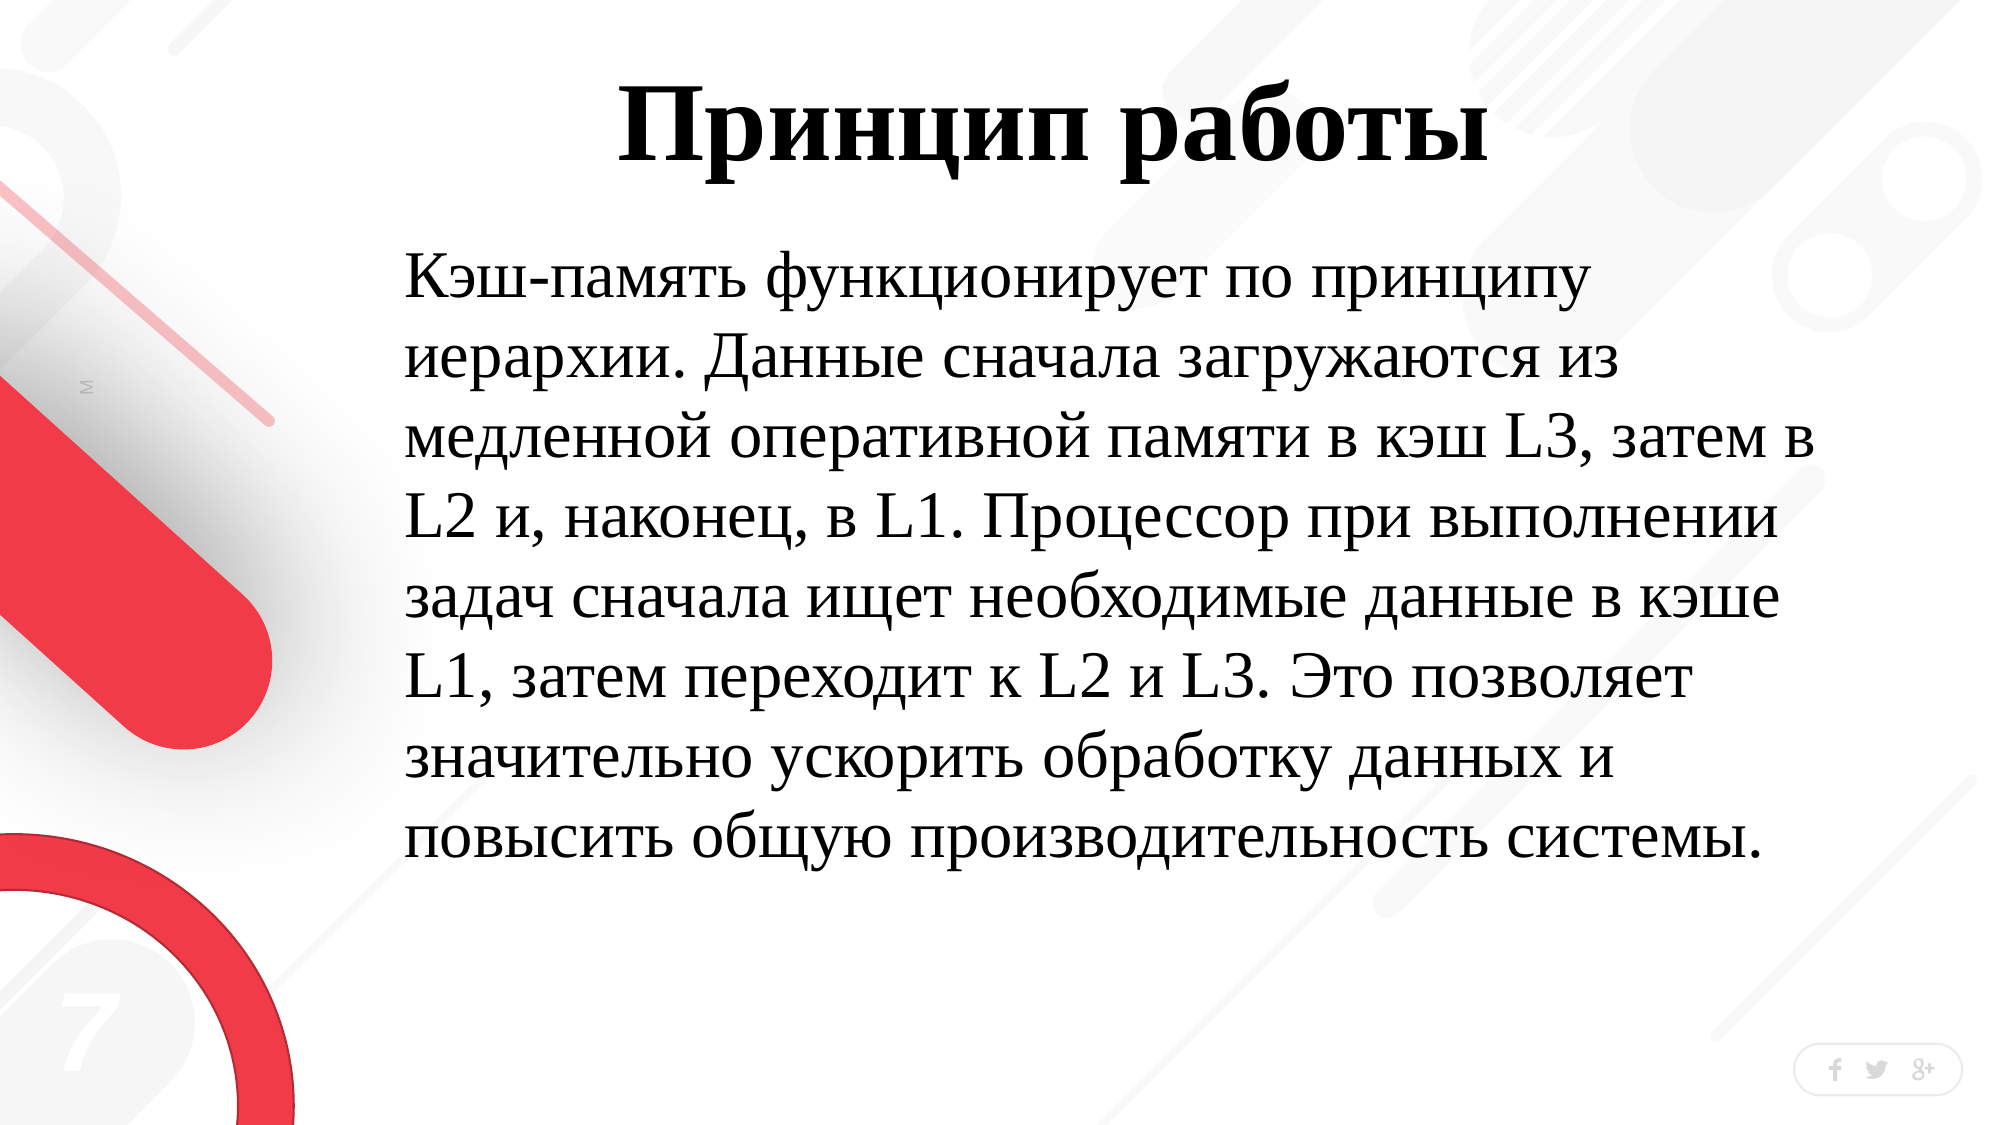

Принцип работы

Кэш-память функционирует по принципу иерархии. Данные сначала загружаются из медленной оперативной памяти в кэш L3, затем в L2 и, наконец, в L1. Процессор при выполнении задач сначала ищет необходимые данные в кэше L1, затем переходит к L2 и L3. Это позволяет значительно ускорить обработку данных и повысить общую производительность системы.